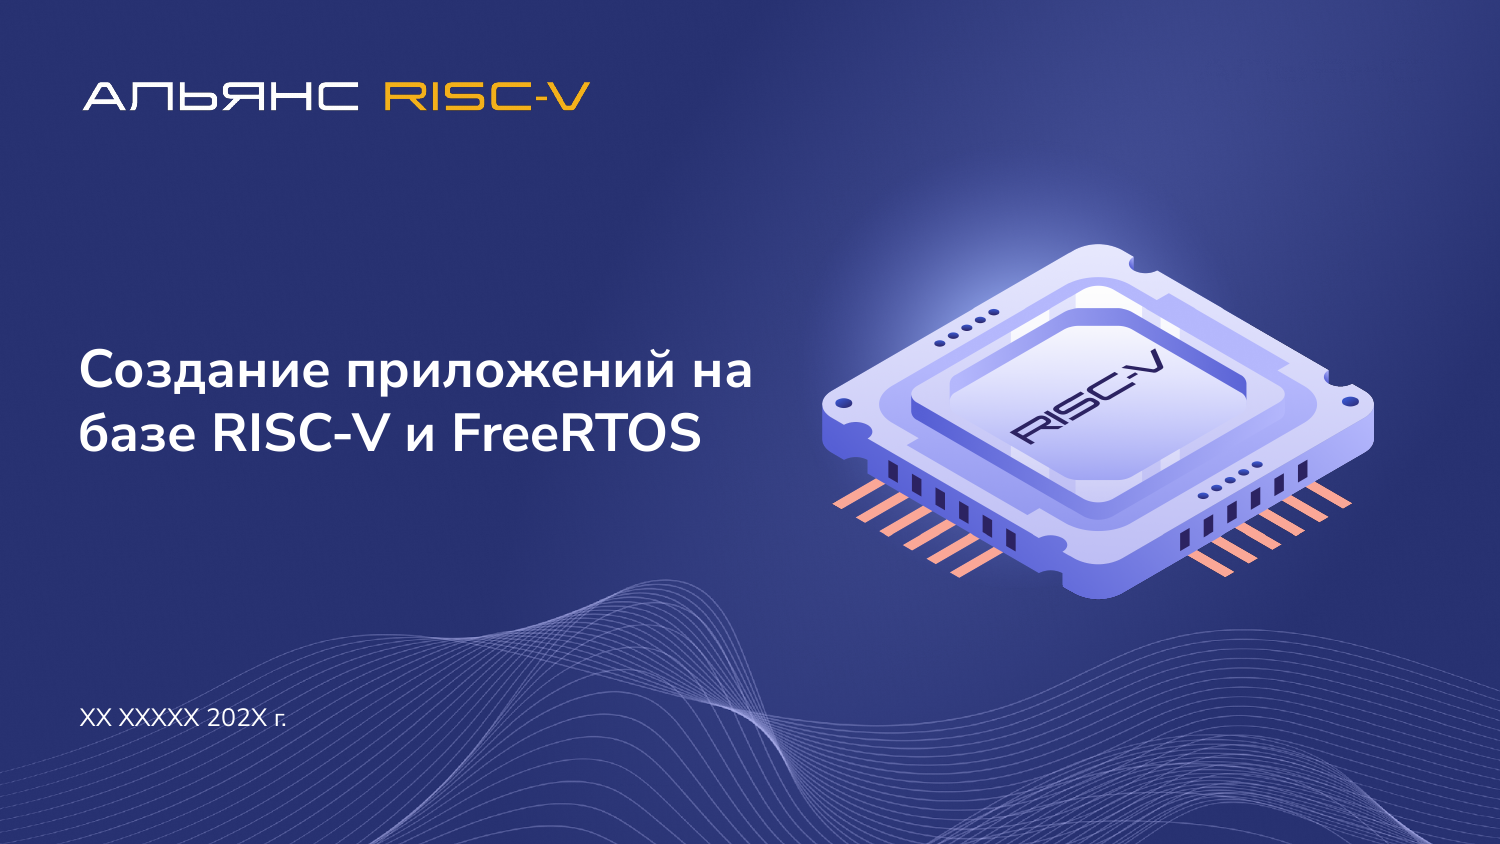

# Создание приложений на базе RISC‑V и FreeRTOS
XX XXXXX 202X г.